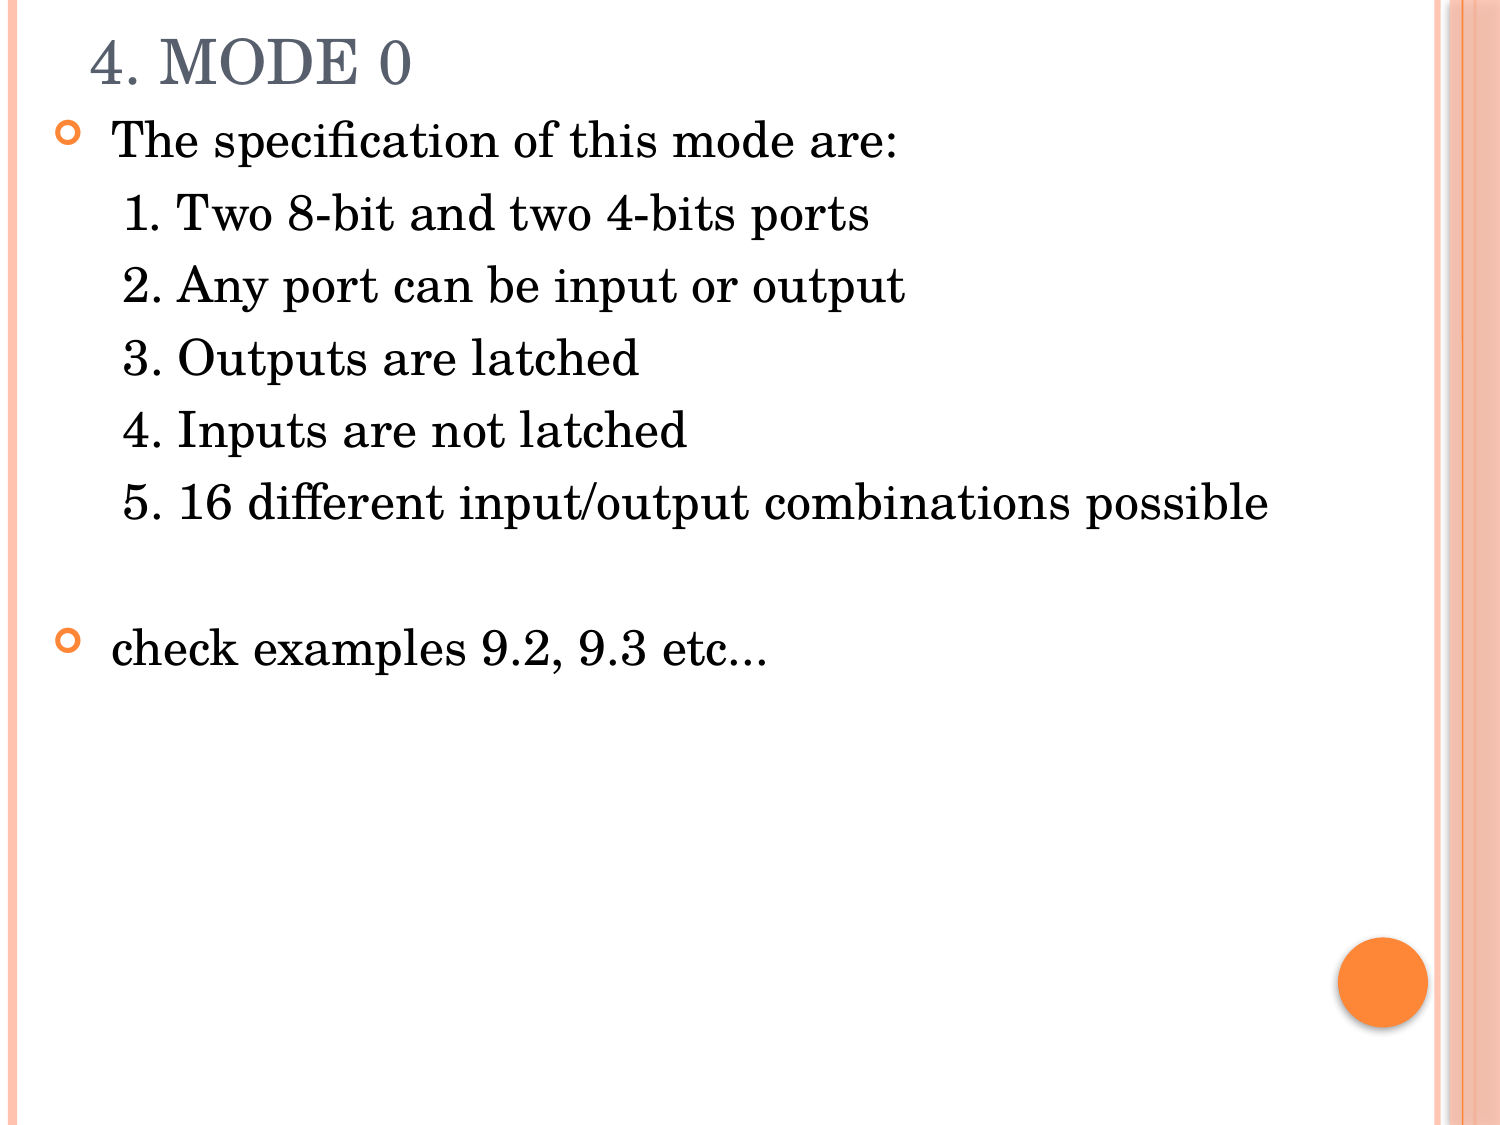

# 4. Mode 0
 The specification of this mode are:
     1. Two 8-bit and two 4-bits ports
     2. Any port can be input or output
     3. Outputs are latched
     4. Inputs are not latched
     5. 16 different input/output combinations possible

 check examples 9.2, 9.3 etc...